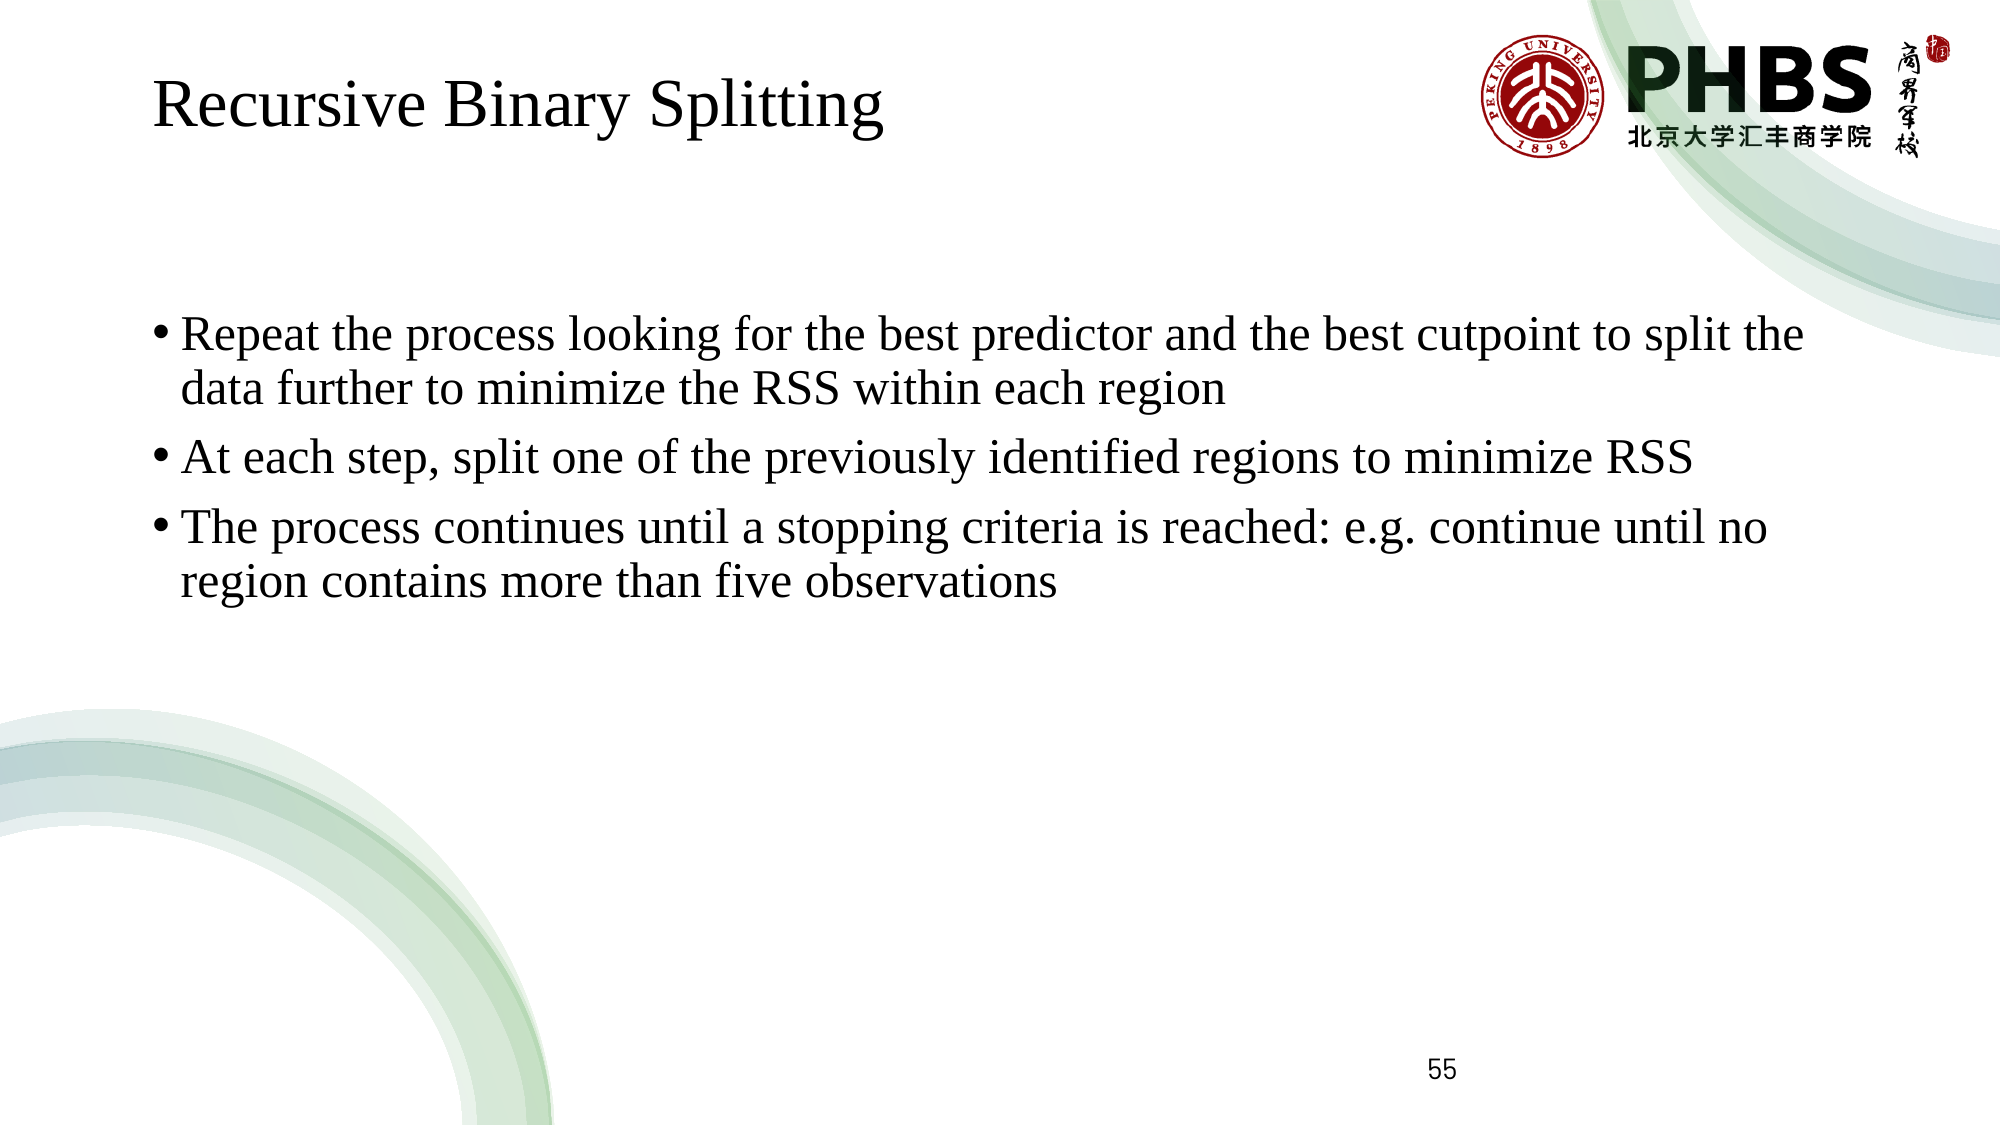

# Recursive Binary Splitting
Repeat the process looking for the best predictor and the best cutpoint to split the data further to minimize the RSS within each region
At each step, split one of the previously identified regions to minimize RSS
The process continues until a stopping criteria is reached: e.g. continue until no region contains more than five observations

55